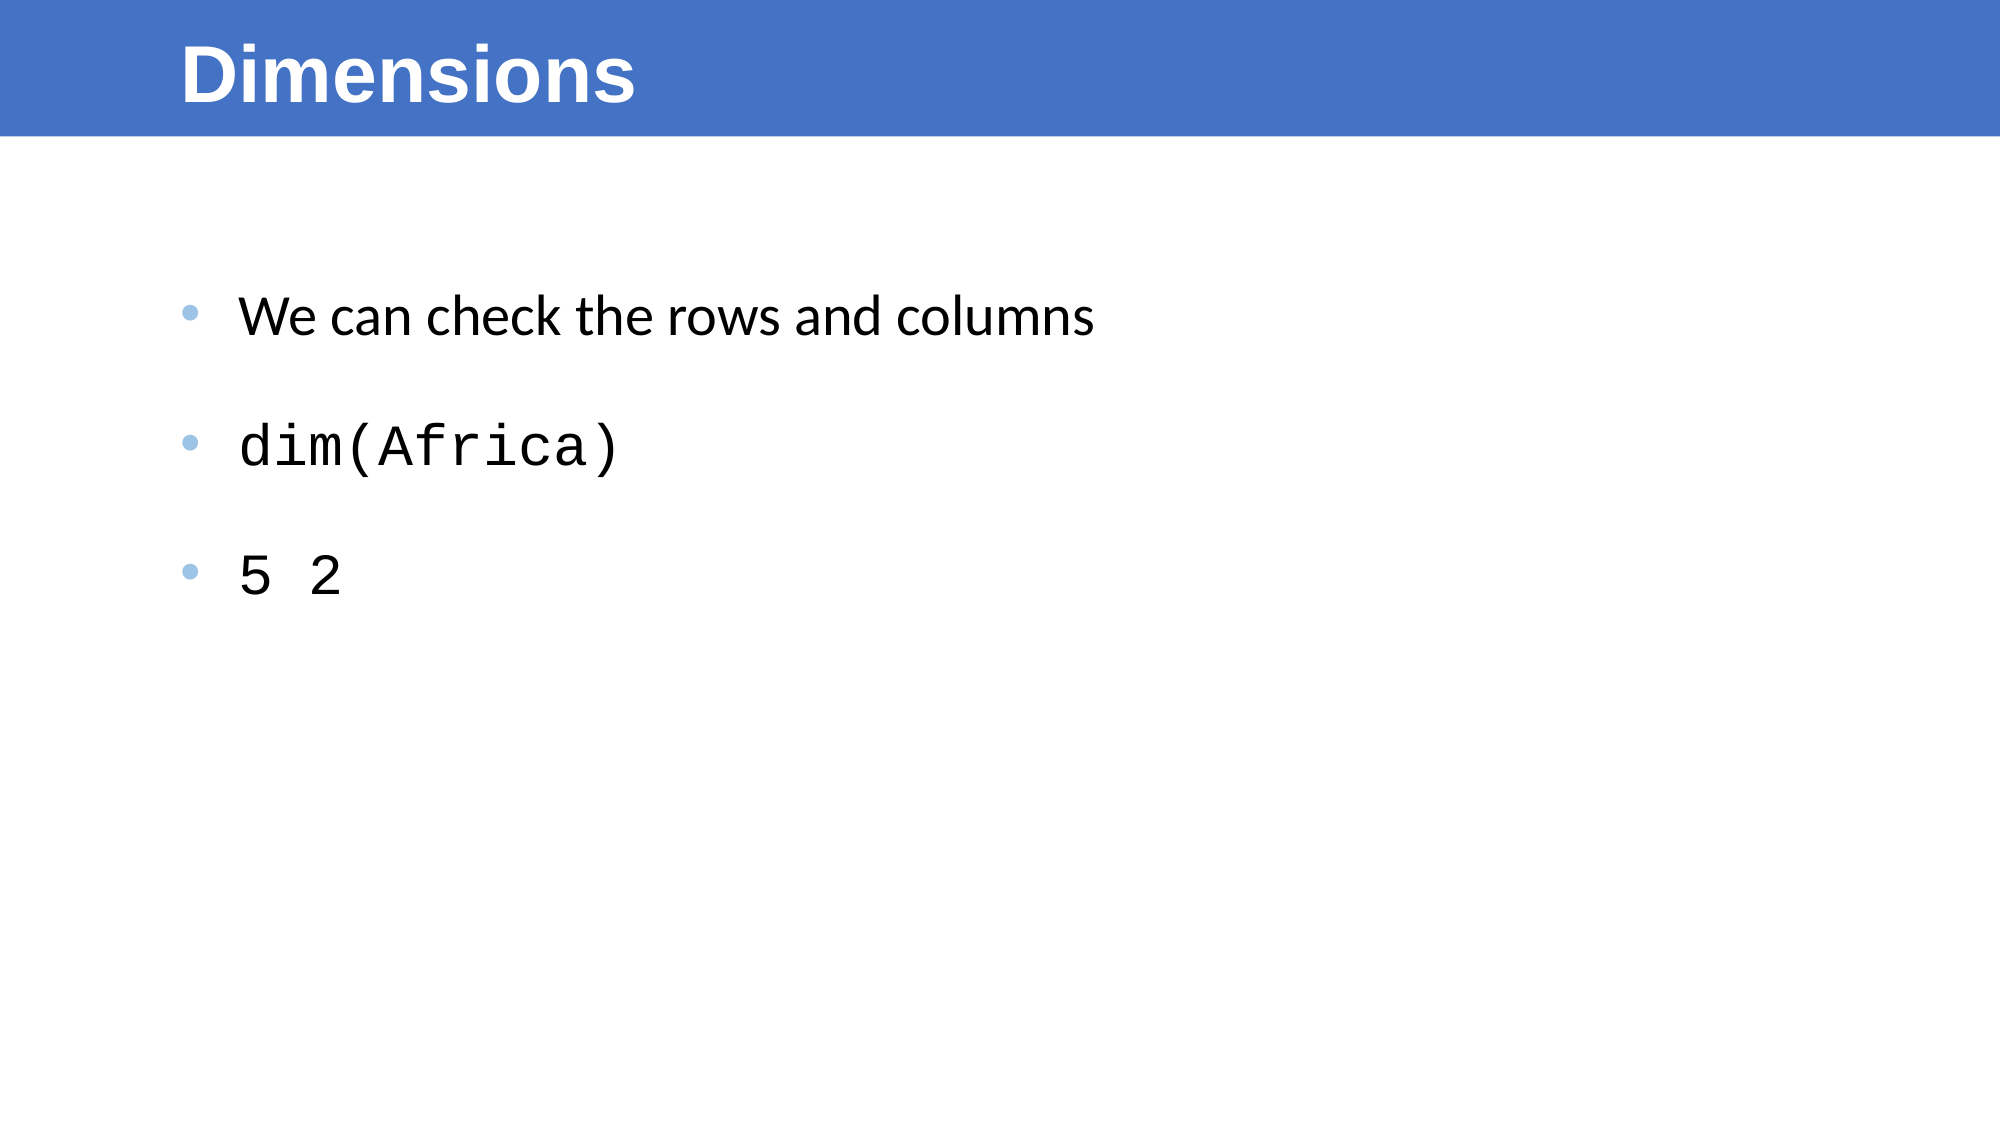

Dimensions
We can check the rows and columns
dim(Africa)
5 2